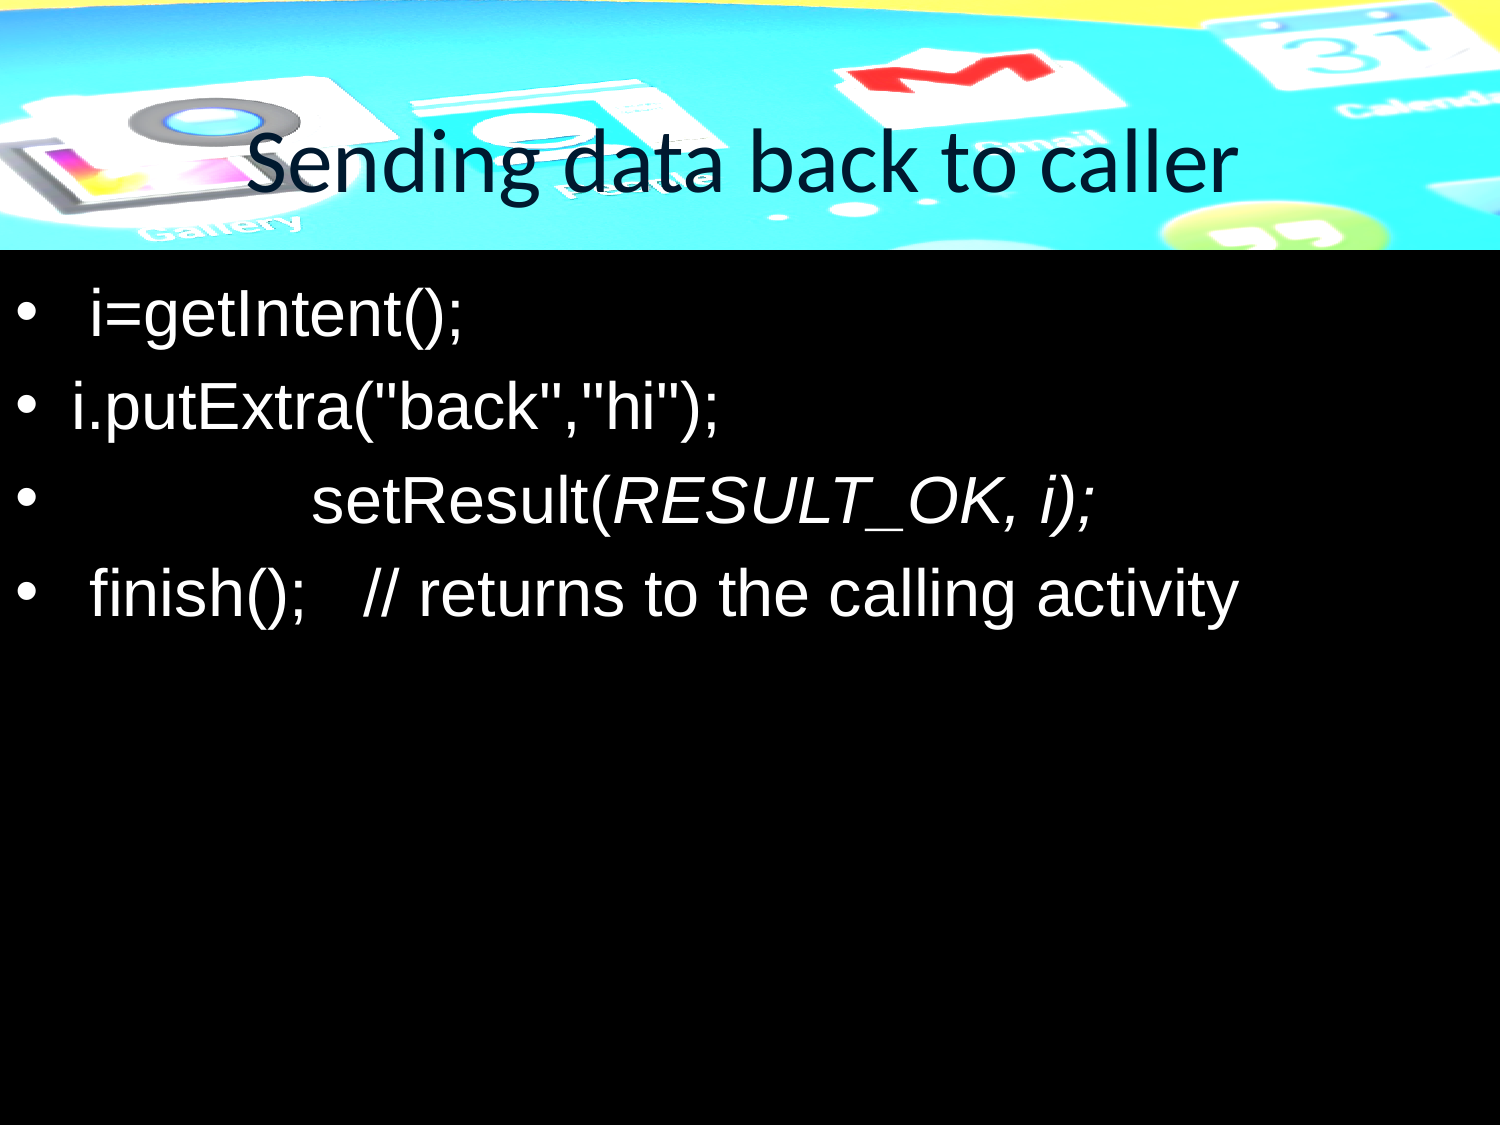

# Sending data back to caller
 i=getIntent();
i.putExtra("back","hi");
             setResult(RESULT_OK, i);
 finish();   // returns to the calling activity